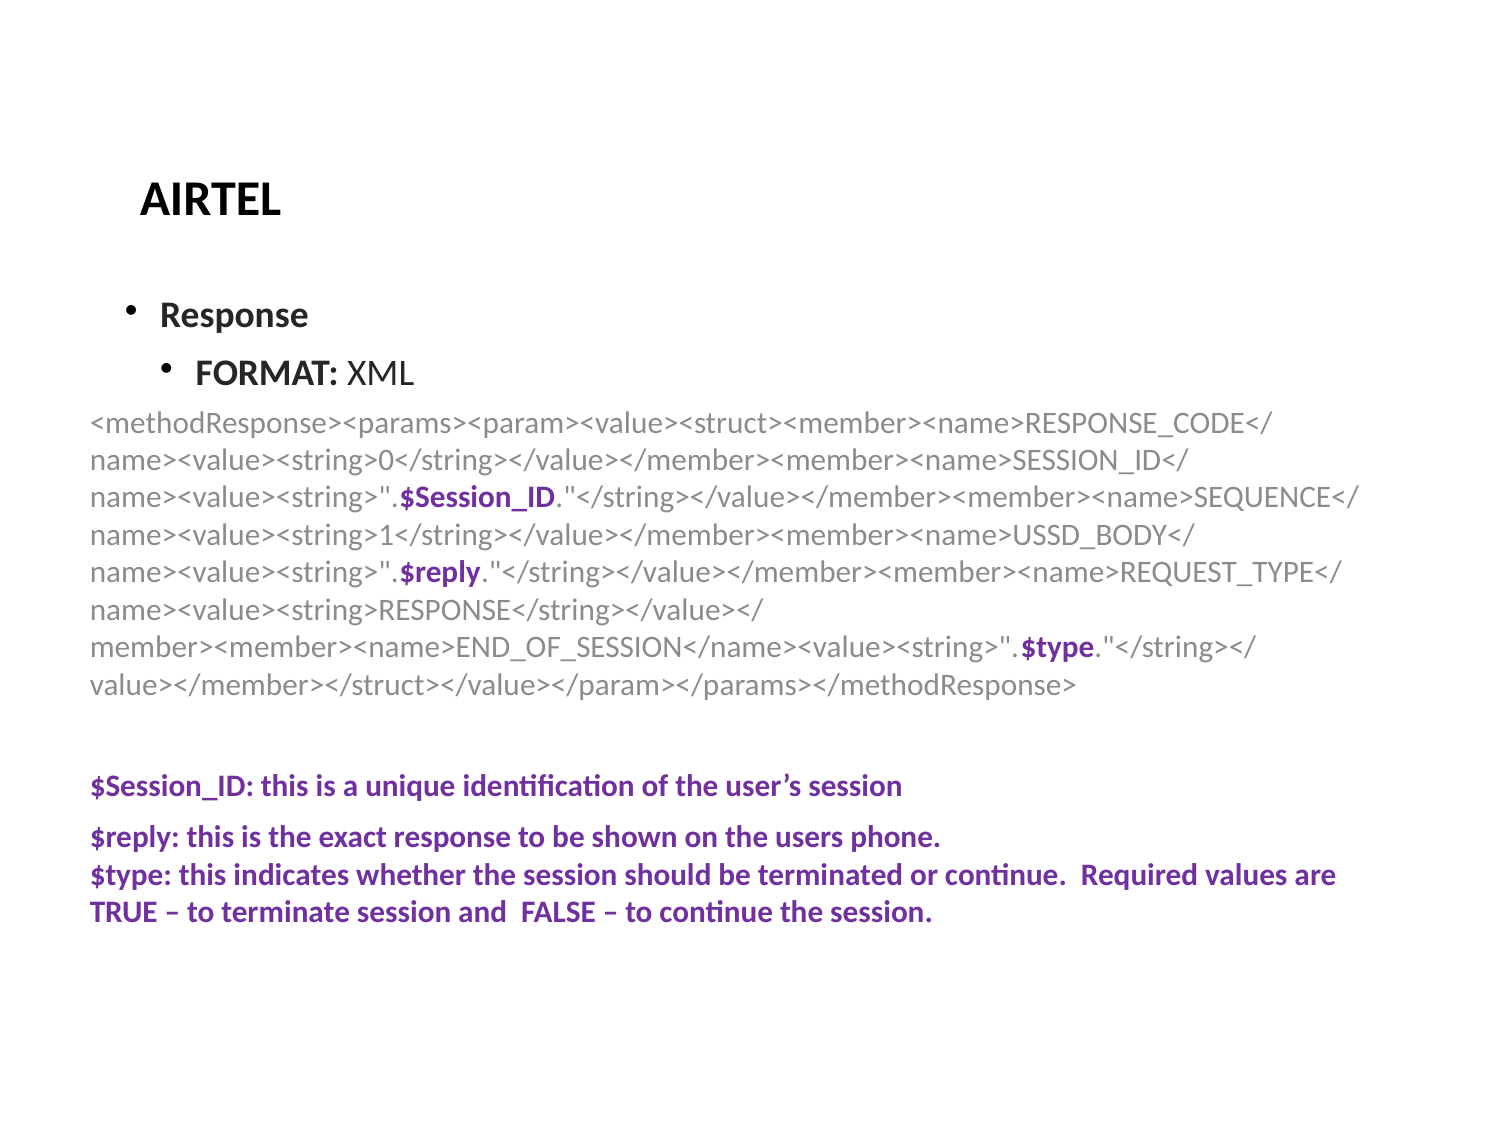

AIRTEL
Response
FORMAT: XML

<methodResponse><params><param><value><struct><member><name>RESPONSE_CODE</name><value><string>0</string></value></member><member><name>SESSION_ID</name><value><string>".$Session_ID."</string></value></member><member><name>SEQUENCE</name><value><string>1</string></value></member><member><name>USSD_BODY</name><value><string>".$reply."</string></value></member><member><name>REQUEST_TYPE</name><value><string>RESPONSE</string></value></member><member><name>END_OF_SESSION</name><value><string>".$type."</string></value></member></struct></value></param></params></methodResponse>

$Session_ID: this is a unique identification of the user’s session
$reply: this is the exact response to be shown on the users phone.
$type: this indicates whether the session should be terminated or continue.  Required values are TRUE – to terminate session and  FALSE – to continue the session.